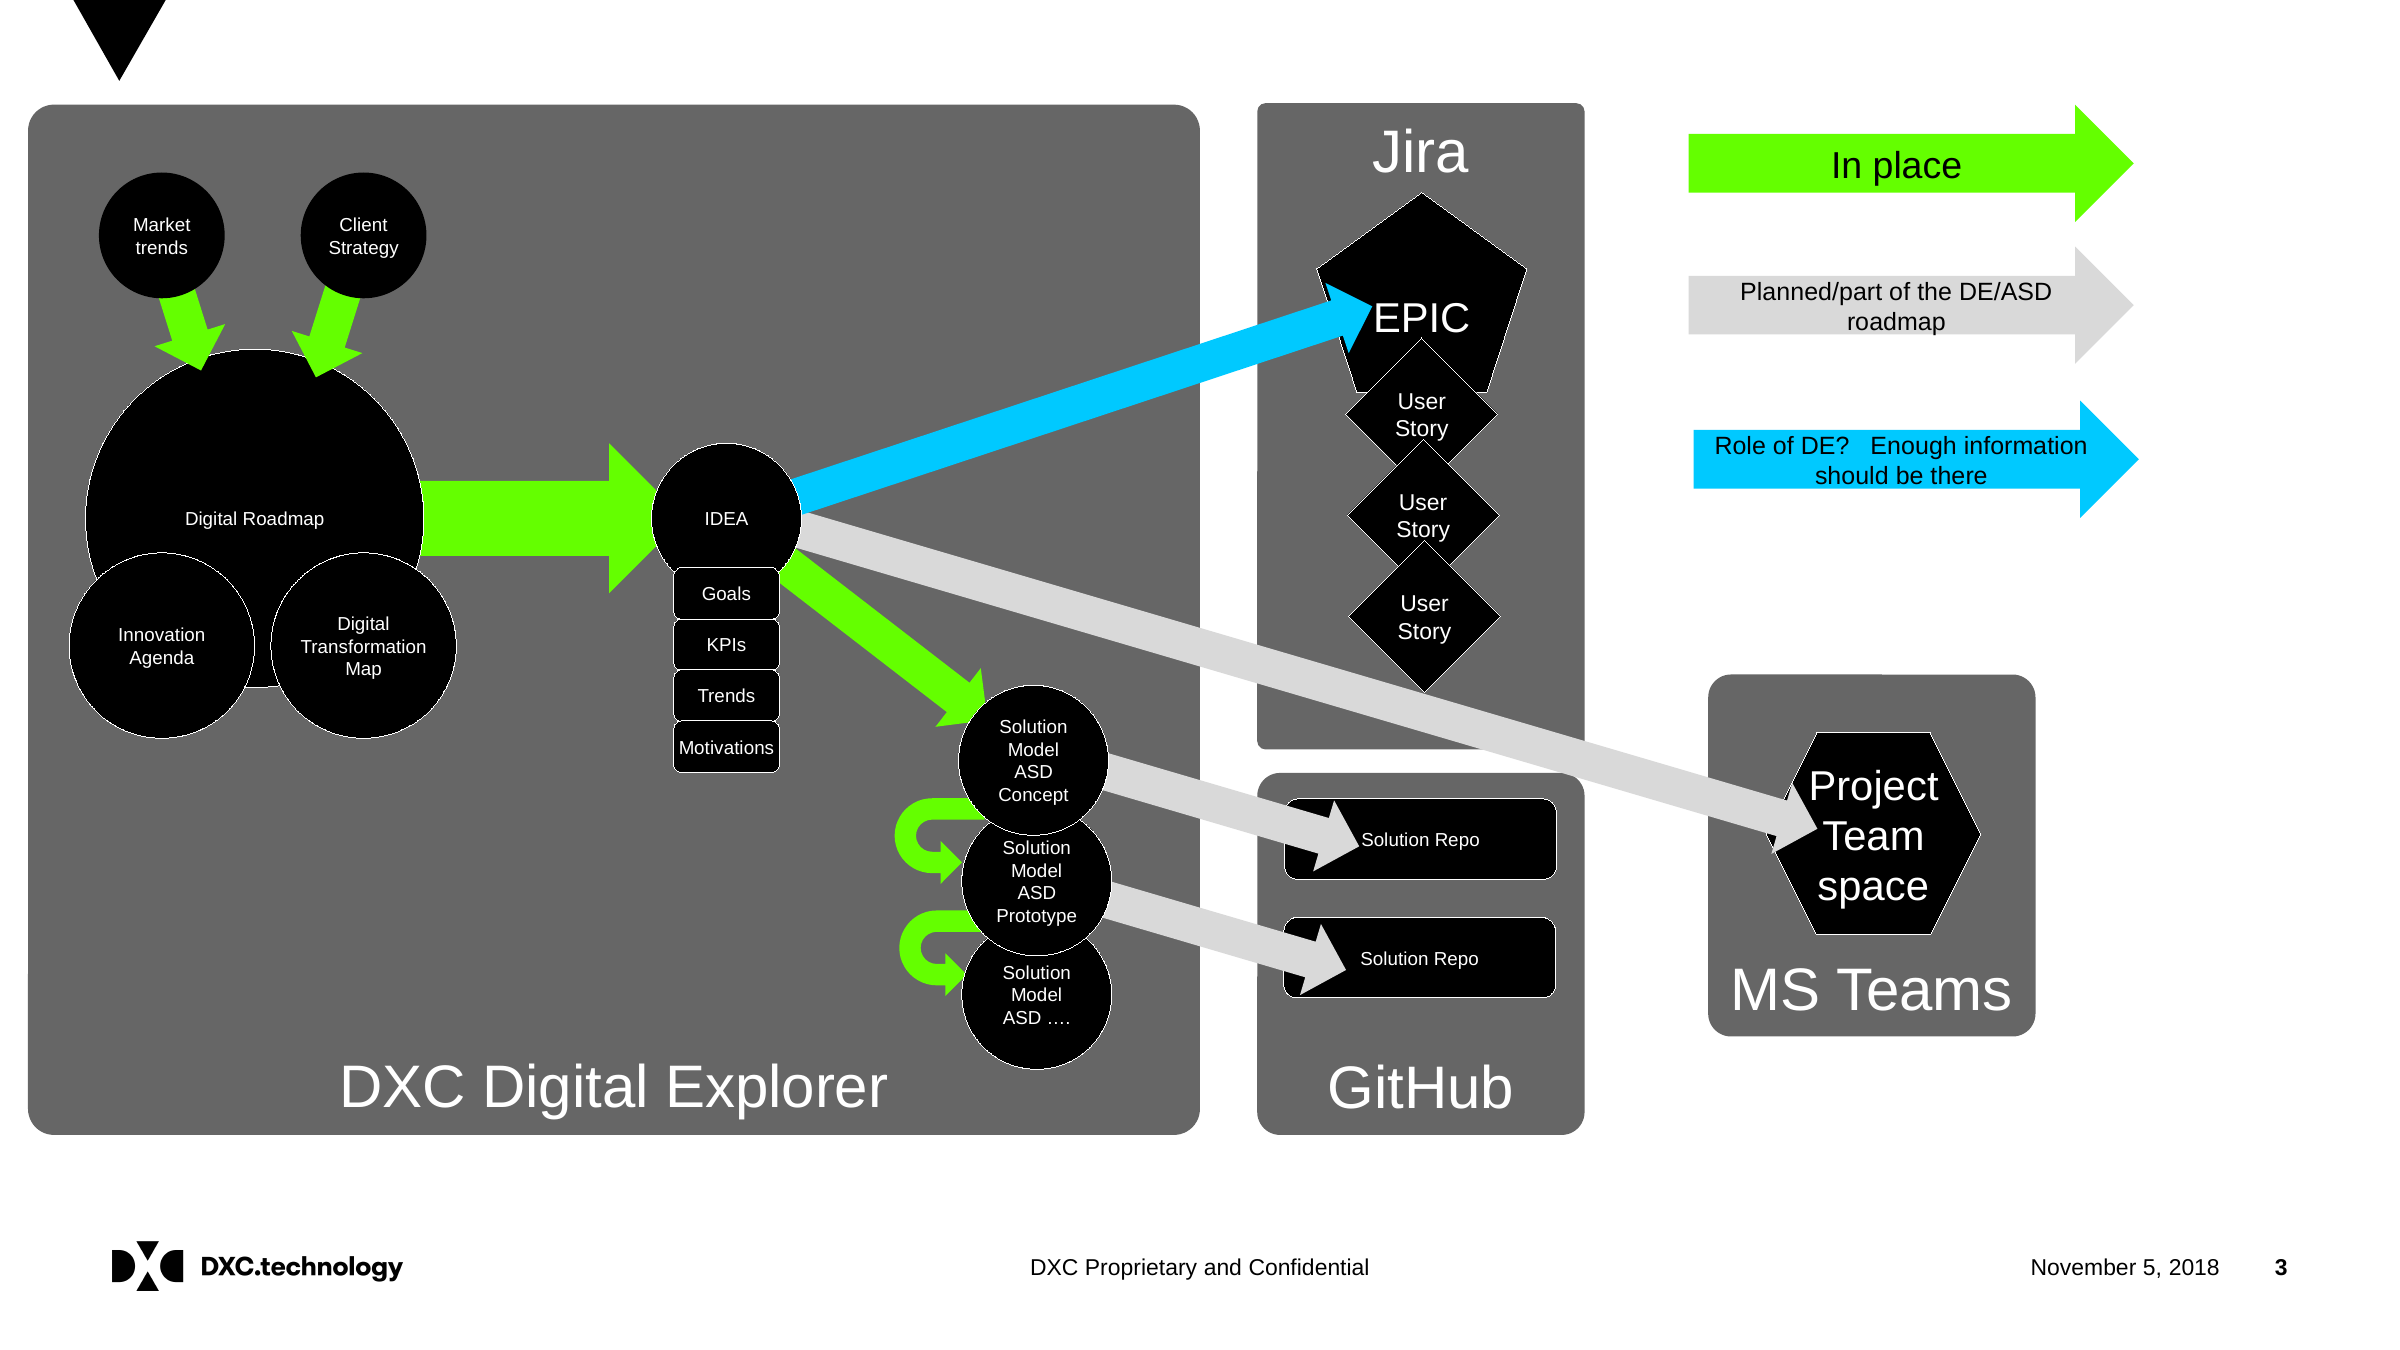

Jira
DXC Digital Explorer
In place
Client Strategy
Market trends
EPIC
Planned/part of the DE/ASD roadmap

User Story
Digital Roadmap

Role of DE?   Enough information should be there
User Story

IDEA
User Story
Innovation Agenda
Digital Transformation Map
Goals

KPIs

Trends
MS Teams
Solution Model
ASD Concept
Motivations
Project Team space

GitHub

Solution Repo
Solution Model
ASD Prototype

Solution Repo
Solution Model
ASD ….